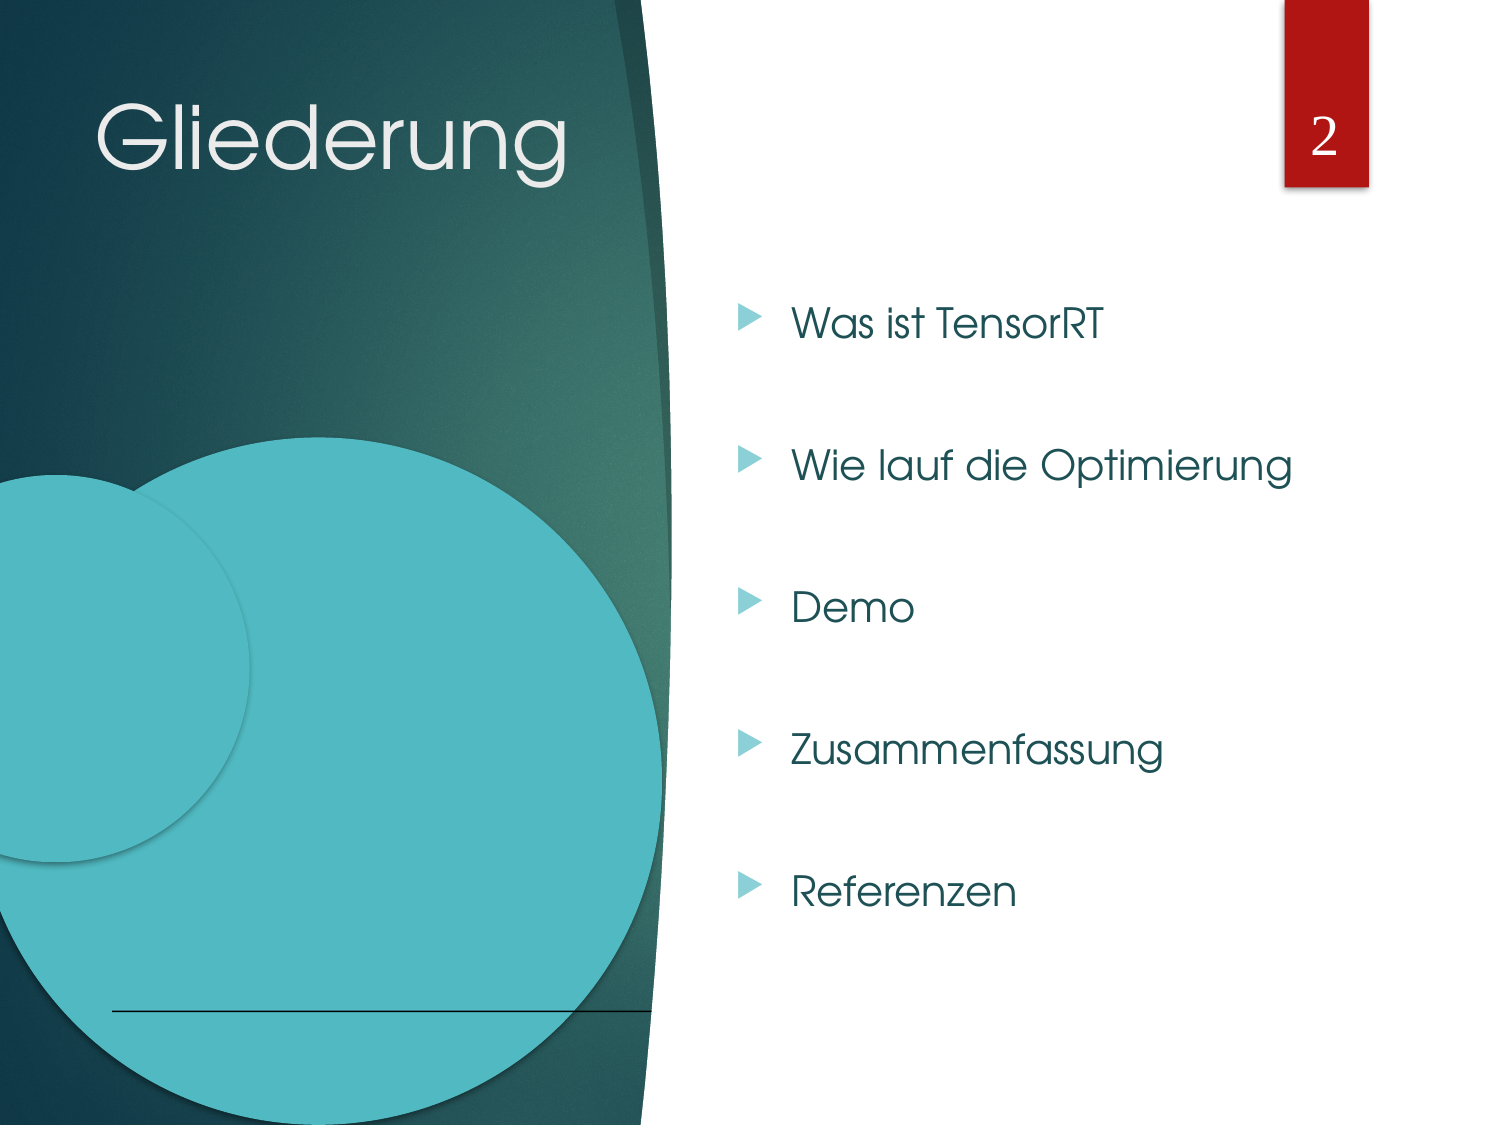

2
Gliederung
Was ist TensorRT

Wie lauf die Optimierung

Demo

Zusammenfassung

Referenzen